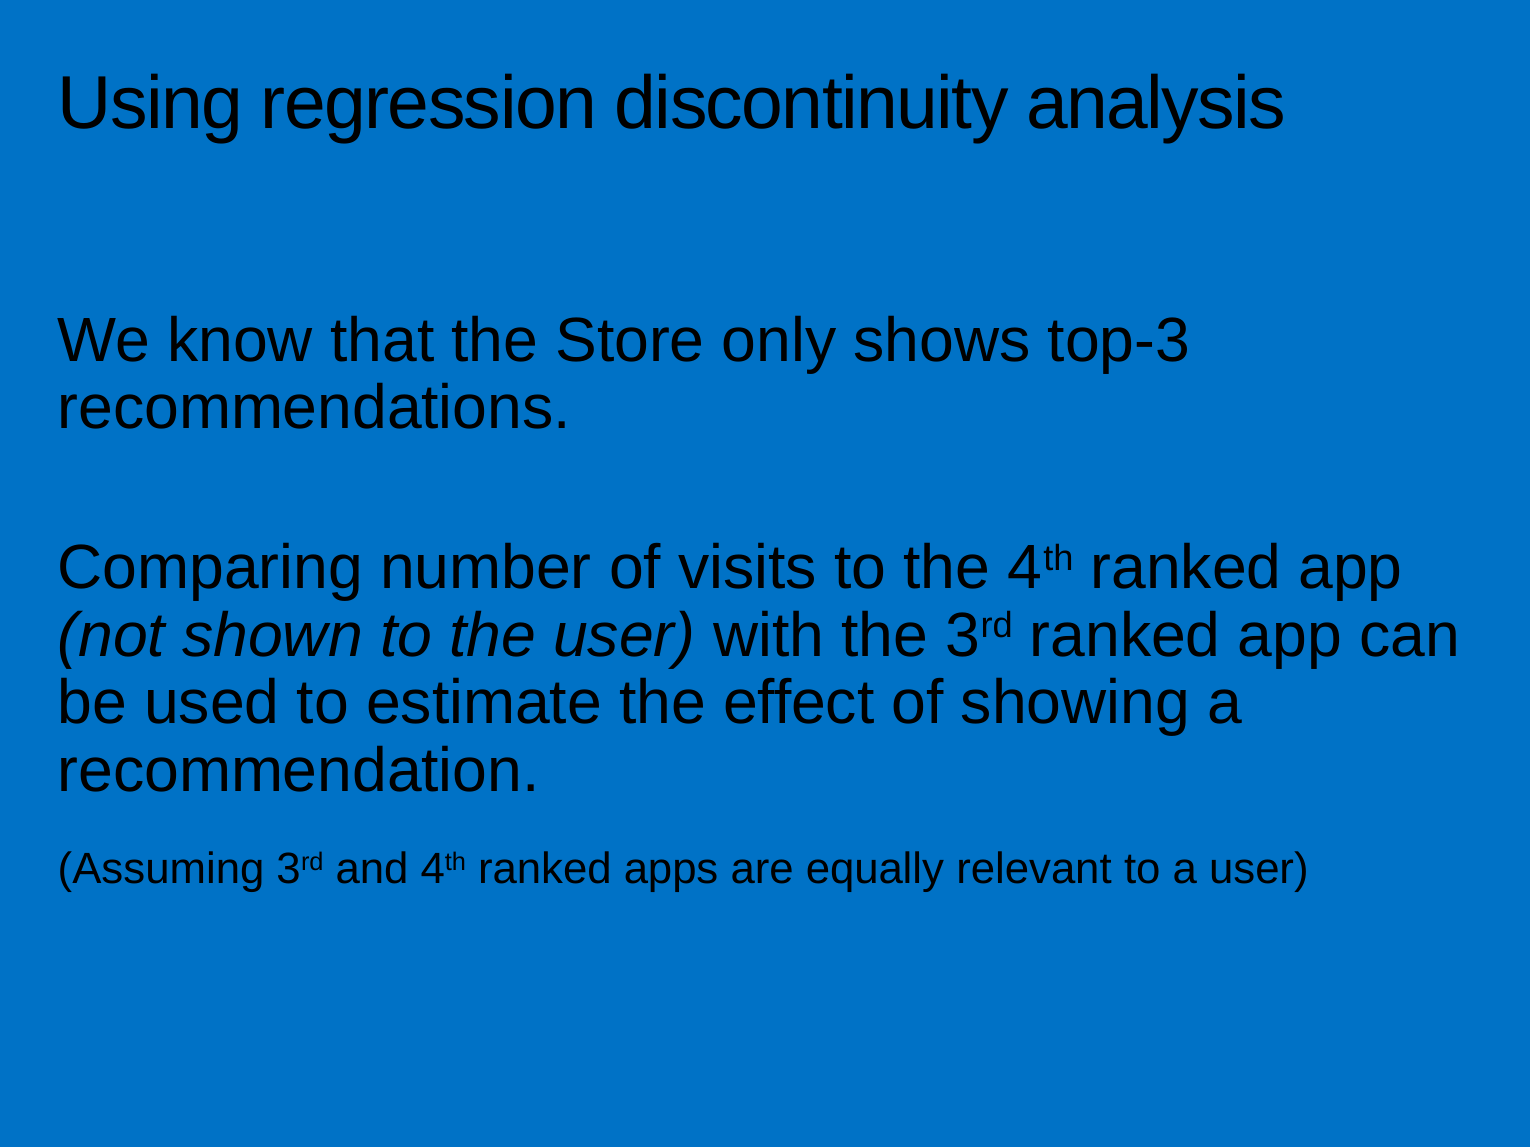

# Using regression discontinuity analysis
We know that the Store only shows top-3 recommendations.

Comparing number of visits to the 4th ranked app (not shown to the user) with the 3rd ranked app can be used to estimate the effect of showing a recommendation.

(Assuming 3rd and 4th ranked apps are equally relevant to a user)
92